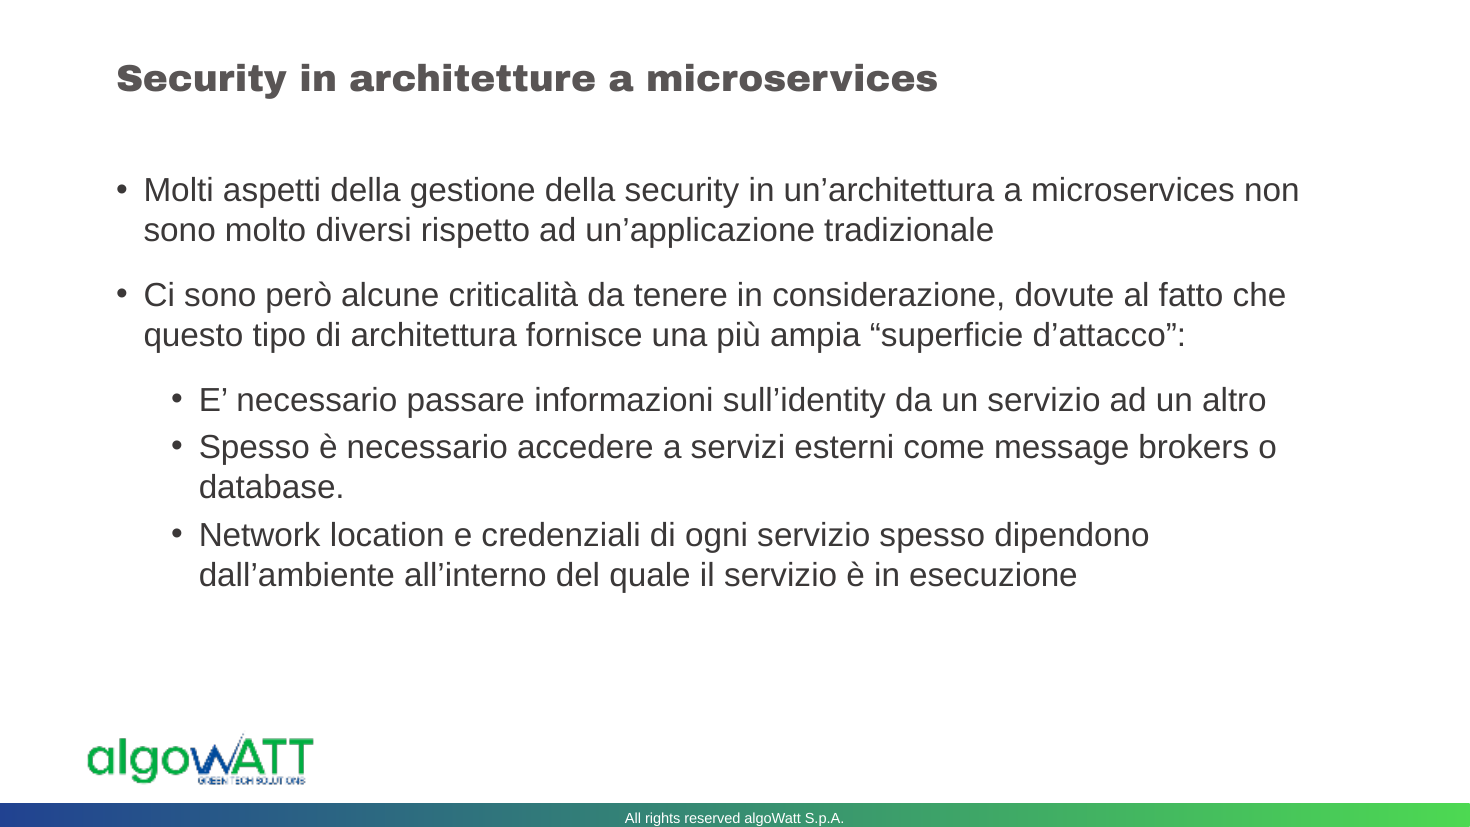

# Security in architetture a microservices
Molti aspetti della gestione della security in un’architettura a microservices non sono molto diversi rispetto ad un’applicazione tradizionale
Ci sono però alcune criticalità da tenere in considerazione, dovute al fatto che questo tipo di architettura fornisce una più ampia “superficie d’attacco”:
E’ necessario passare informazioni sull’identity da un servizio ad un altro
Spesso è necessario accedere a servizi esterni come message brokers o database.
Network location e credenziali di ogni servizio spesso dipendono dall’ambiente all’interno del quale il servizio è in esecuzione

All rights reserved algoWatt S.p.A.